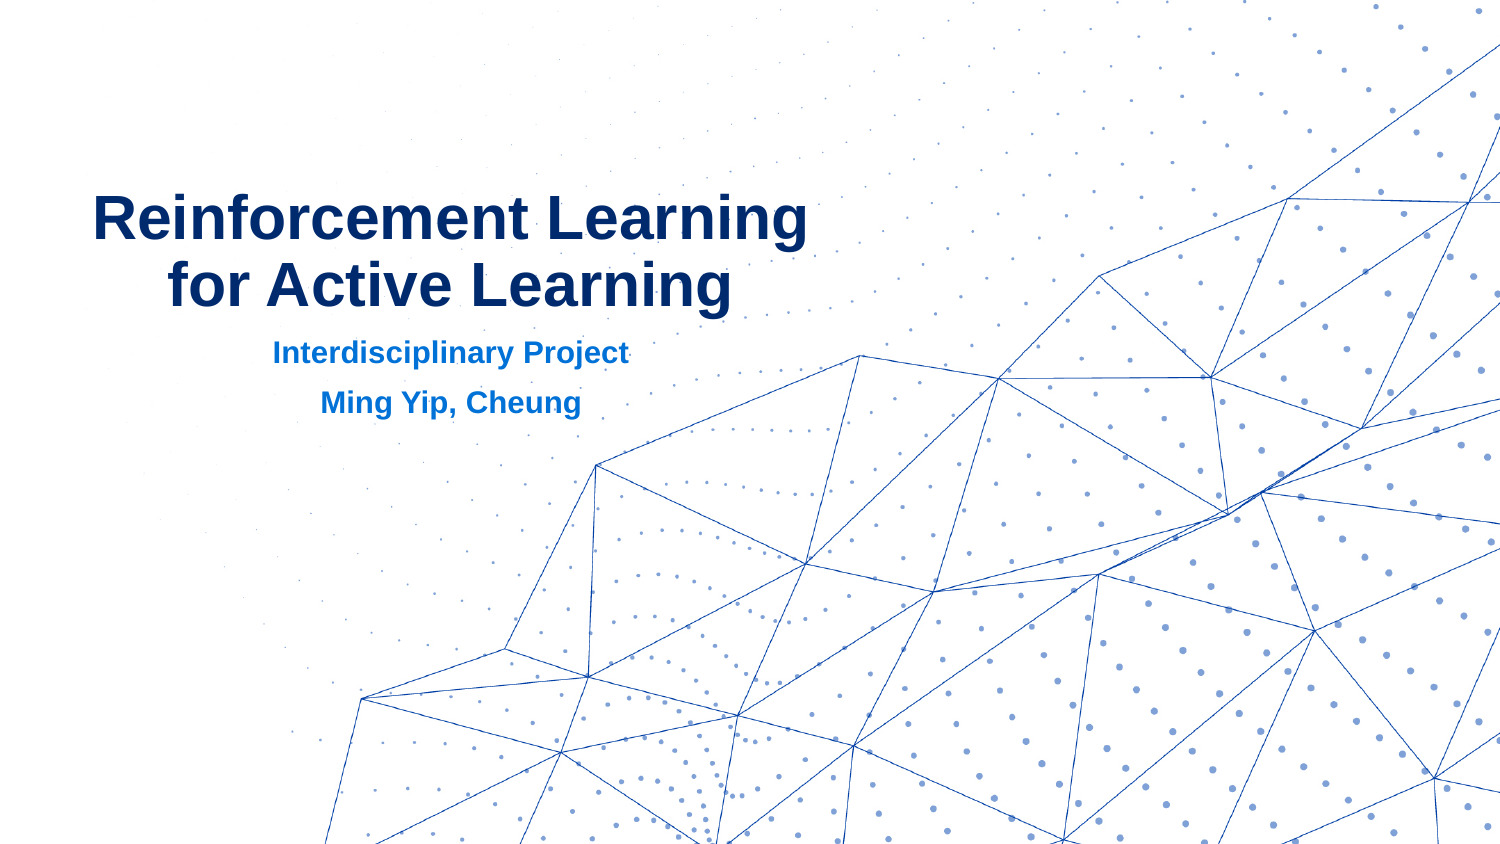

# Reinforcement Learning for Active Learning
Interdisciplinary Project
Ming Yip, Cheung